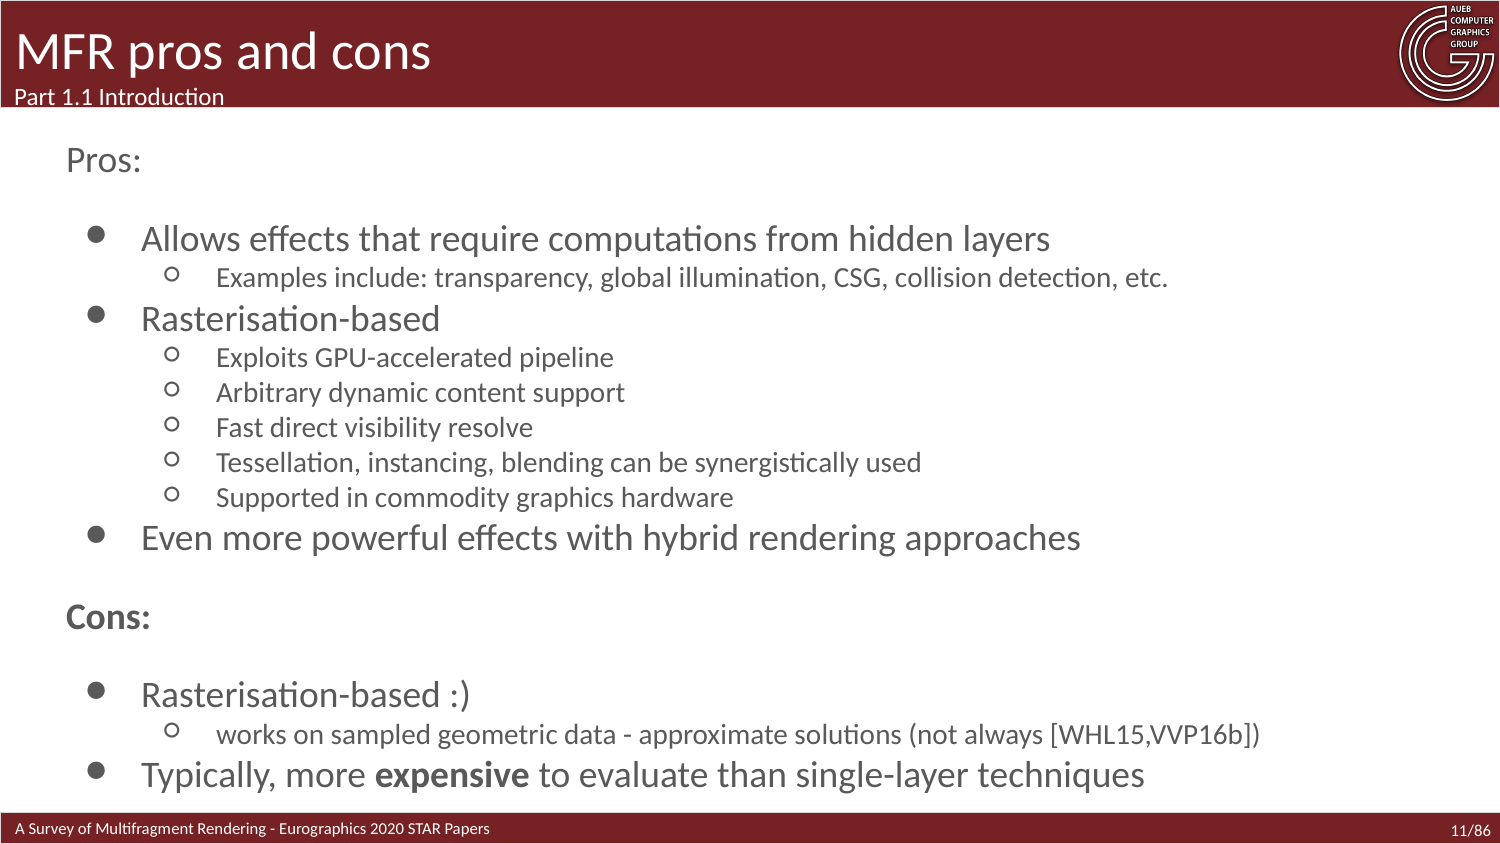

# MFR pros and cons
Part 1.1 Introduction
Pros:
Allows effects that require computations from hidden layers
Examples include: transparency, global illumination, CSG, collision detection, etc.
Rasterisation-based
Exploits GPU-accelerated pipeline
Arbitrary dynamic content support
Fast direct visibility resolve
Tessellation, instancing, blending can be synergistically used
Supported in commodity graphics hardware
Even more powerful effects with hybrid rendering approaches
Cons:
Rasterisation-based :)
works on sampled geometric data - approximate solutions (not always [WHL15,VVP16b])
Typically, more expensive to evaluate than single-layer techniques

11/86